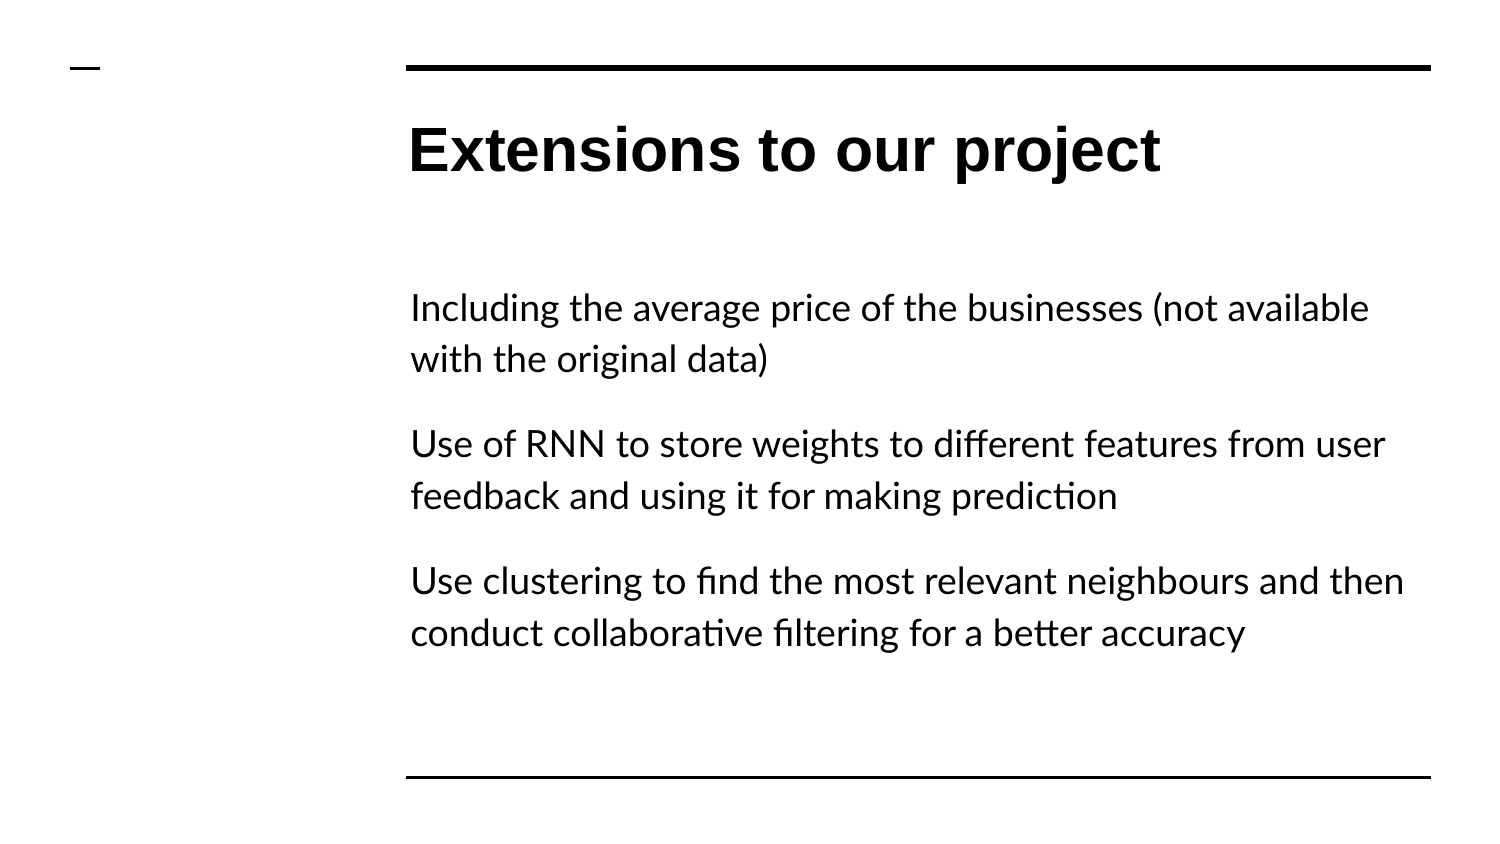

# Extensions to our project
Including the average price of the businesses (not available with the original data)
Use of RNN to store weights to different features from user feedback and using it for making prediction
Use clustering to find the most relevant neighbours and then conduct collaborative filtering for a better accuracy